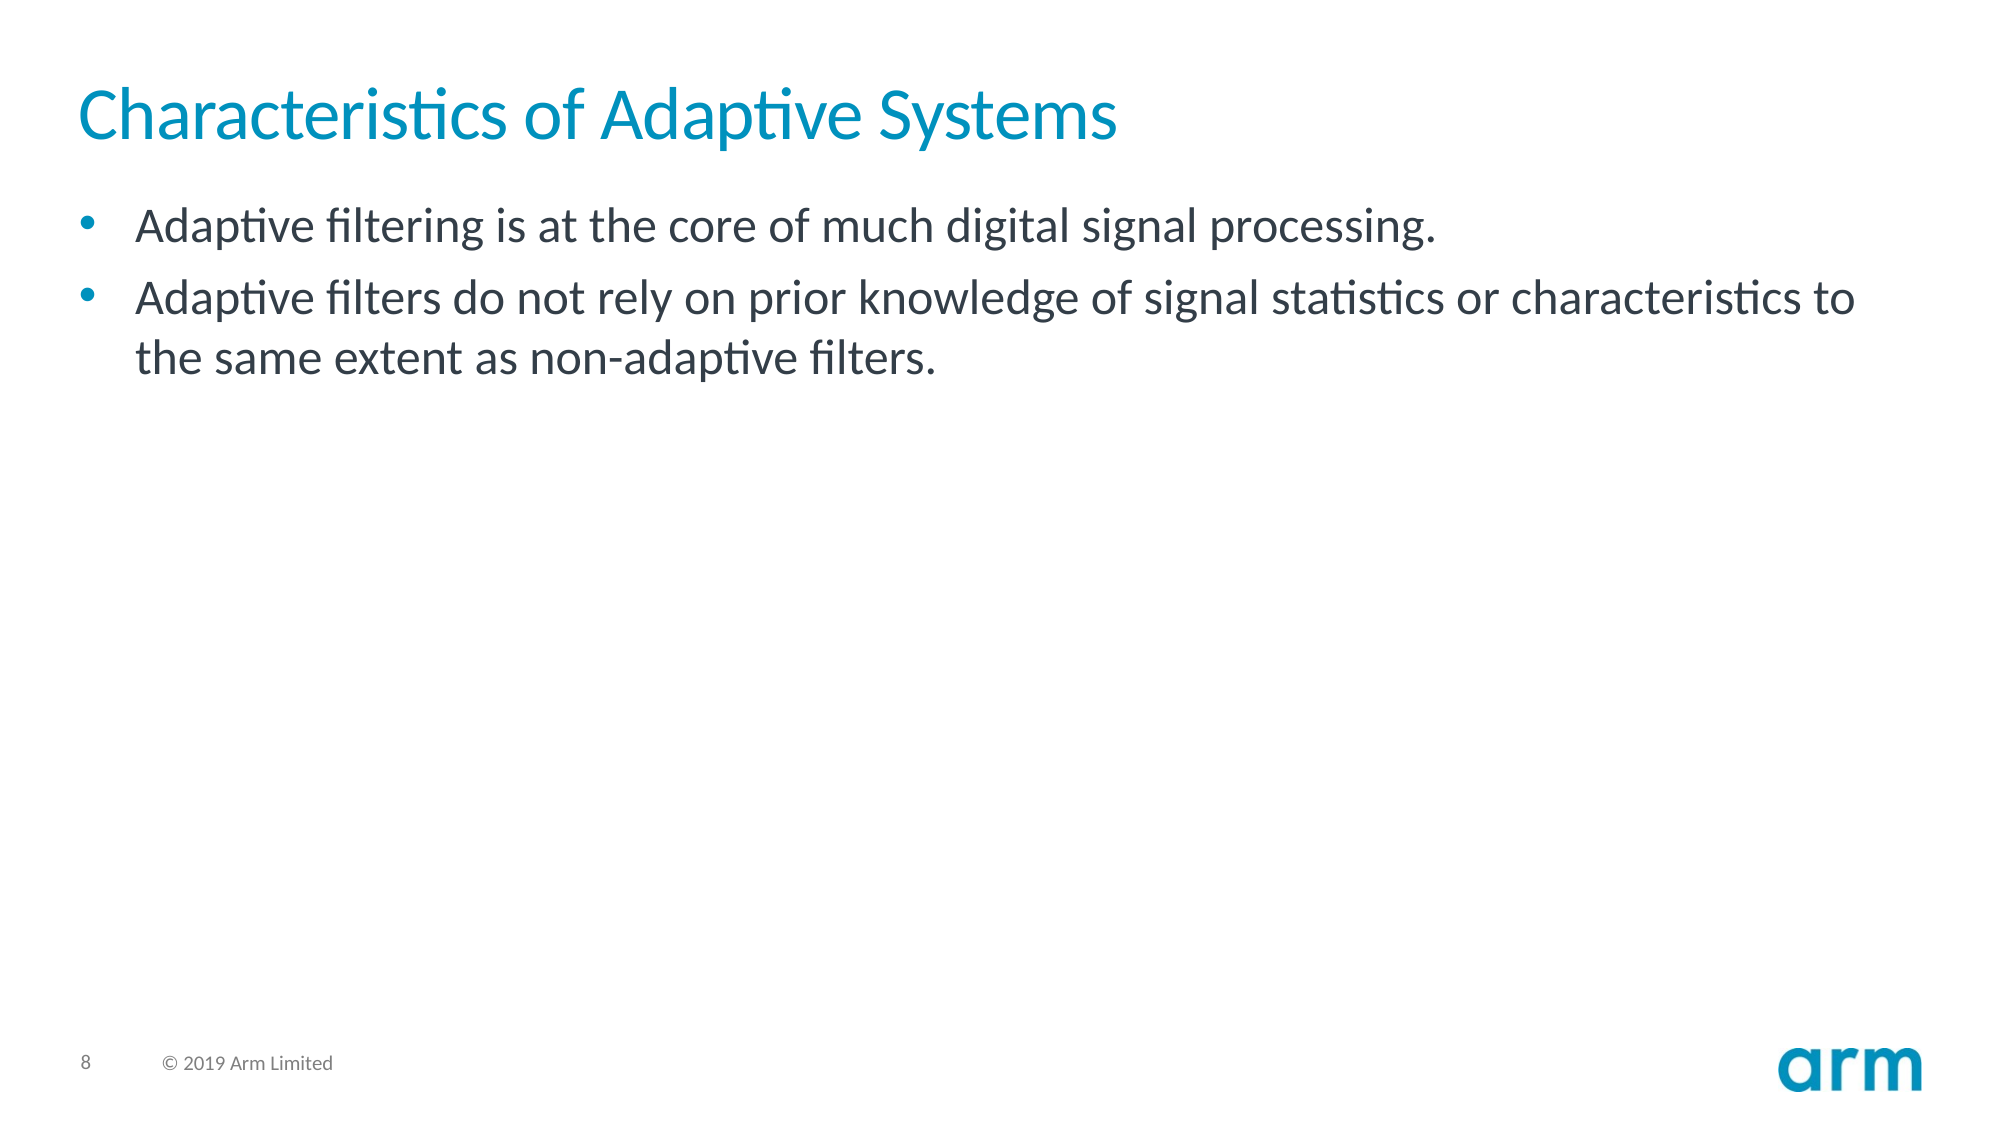

# Characteristics of Adaptive Systems
Adaptive filtering is at the core of much digital signal processing.
Adaptive filters do not rely on prior knowledge of signal statistics or characteristics to the same extent as non-adaptive filters.